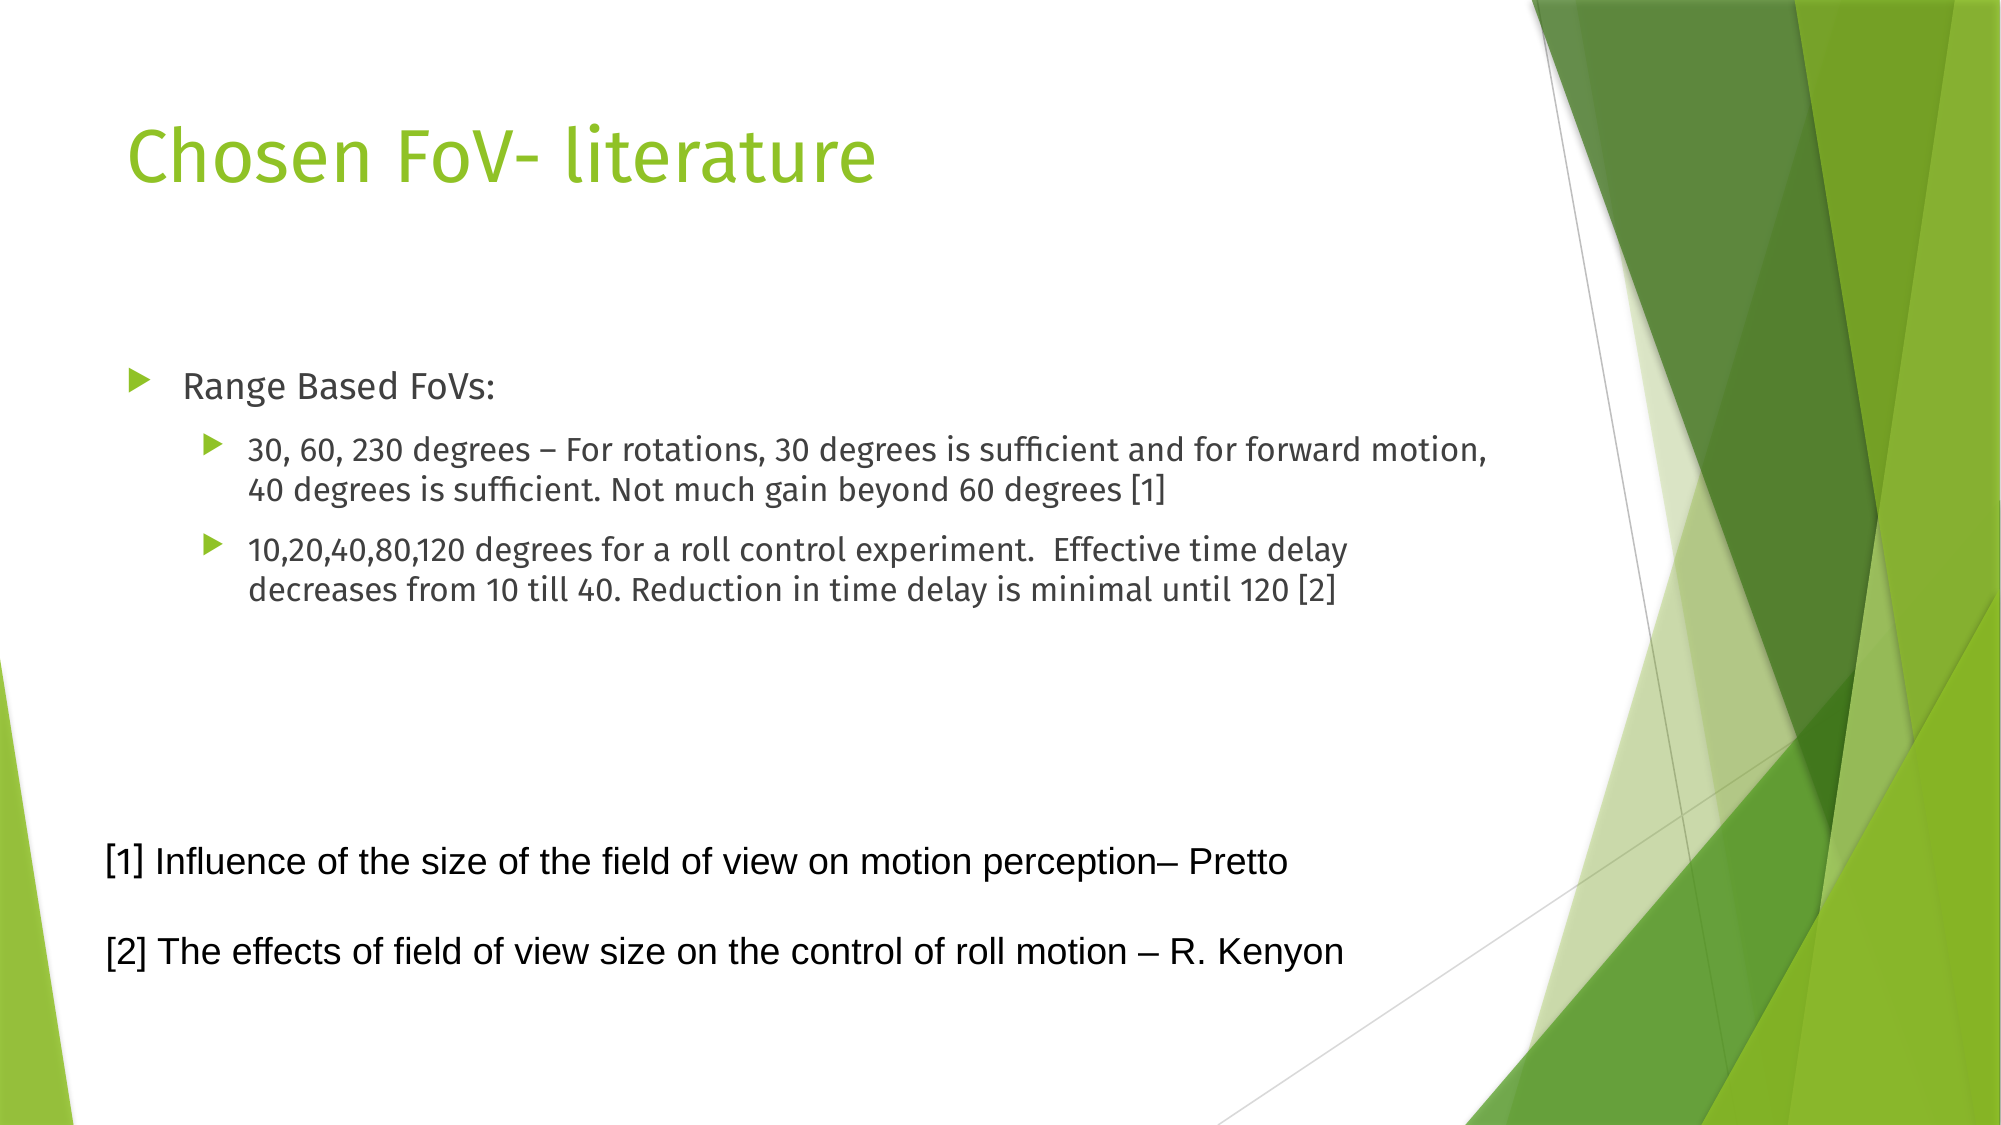

# Chosen FoV- literature
Range Based FoVs:
30, 60, 230 degrees – For rotations, 30 degrees is sufficient and for forward motion, 40 degrees is sufficient. Not much gain beyond 60 degrees [1]
10,20,40,80,120 degrees for a roll control experiment.  Effective time delay decreases from 10 till 40. Reduction in time delay is minimal until 120 [2]
[1] Influence of the size of the field of view on motion perception– Pretto

[2] The effects of field of view size on the control of roll motion – R. Kenyon